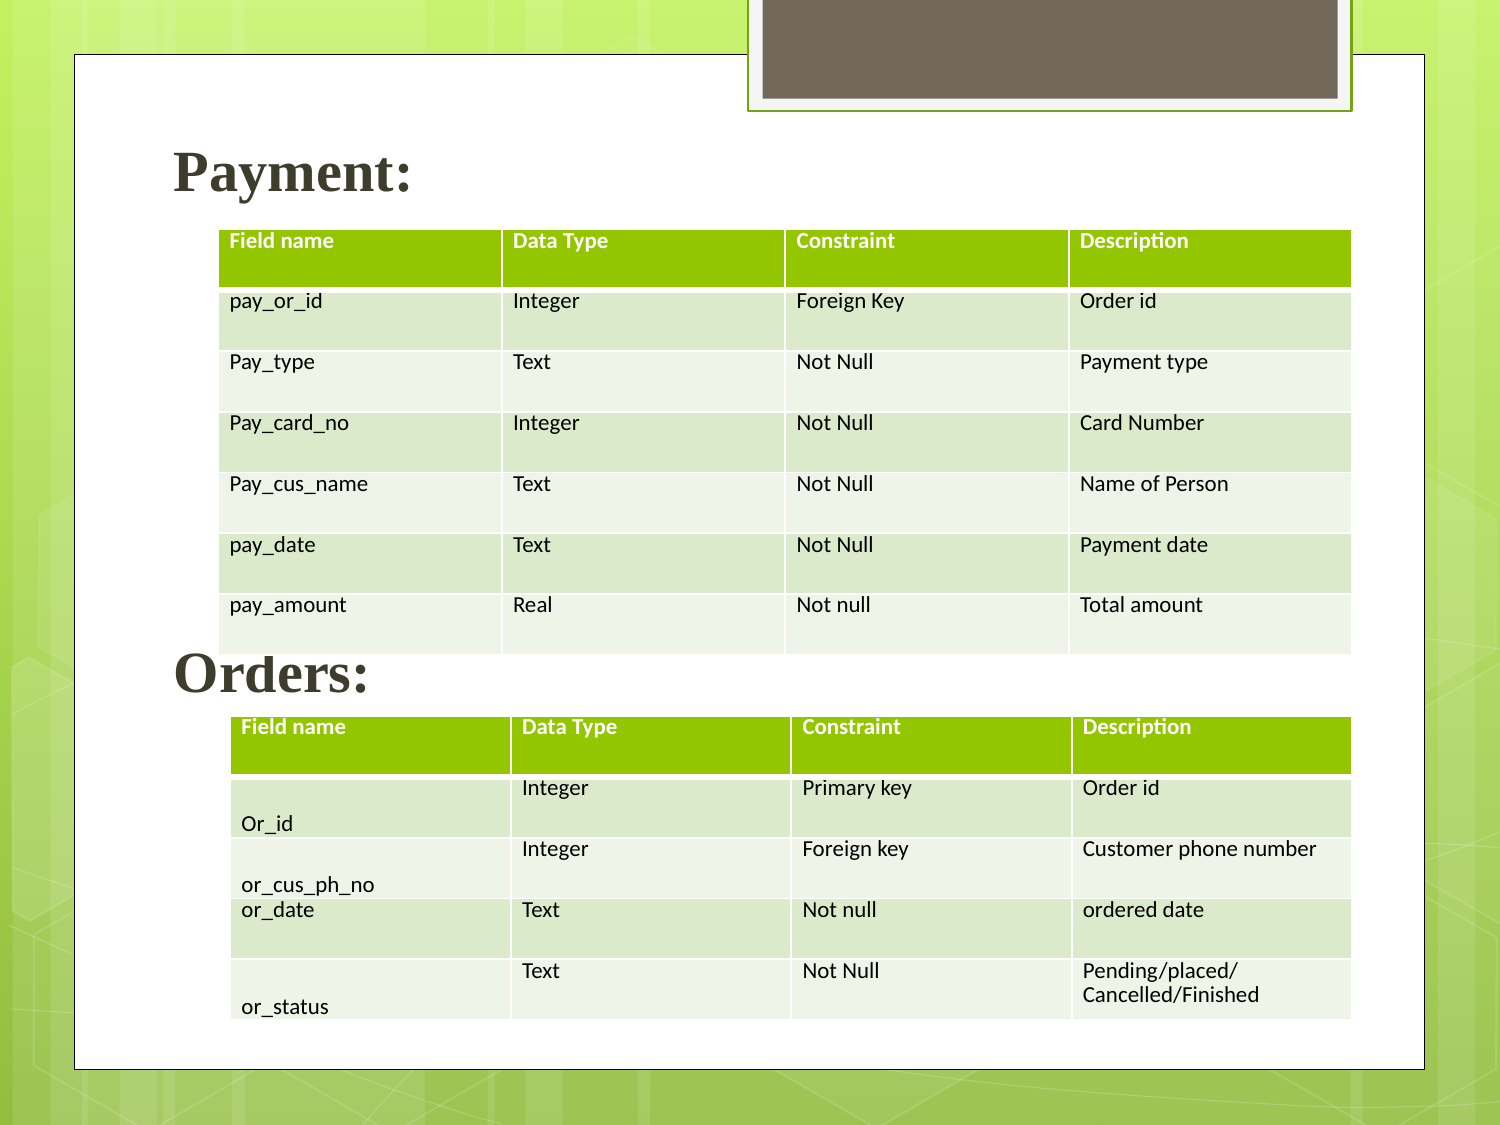

Payment:

Orders:

| Field name | Data Type | Constraint | Description |
| --- | --- | --- | --- |
| pay\_or\_id | Integer | Foreign Key | Order id |
| Pay\_type | Text | Not Null | Payment type |
| Pay\_card\_no | Integer | Not Null | Card Number |
| Pay\_cus\_name | Text | Not Null | Name of Person |
| pay\_date | Text | Not Null | Payment date |
| pay\_amount | Real | Not null | Total amount |
| Field name | Data Type | Constraint | Description |
| --- | --- | --- | --- |
| Or\_id | Integer | Primary key | Order id |
| or\_cus\_ph\_no | Integer | Foreign key | Customer phone number |
| or\_date | Text | Not null | ordered date |
| or\_status | Text | Not Null | Pending/placed/Cancelled/Finished |